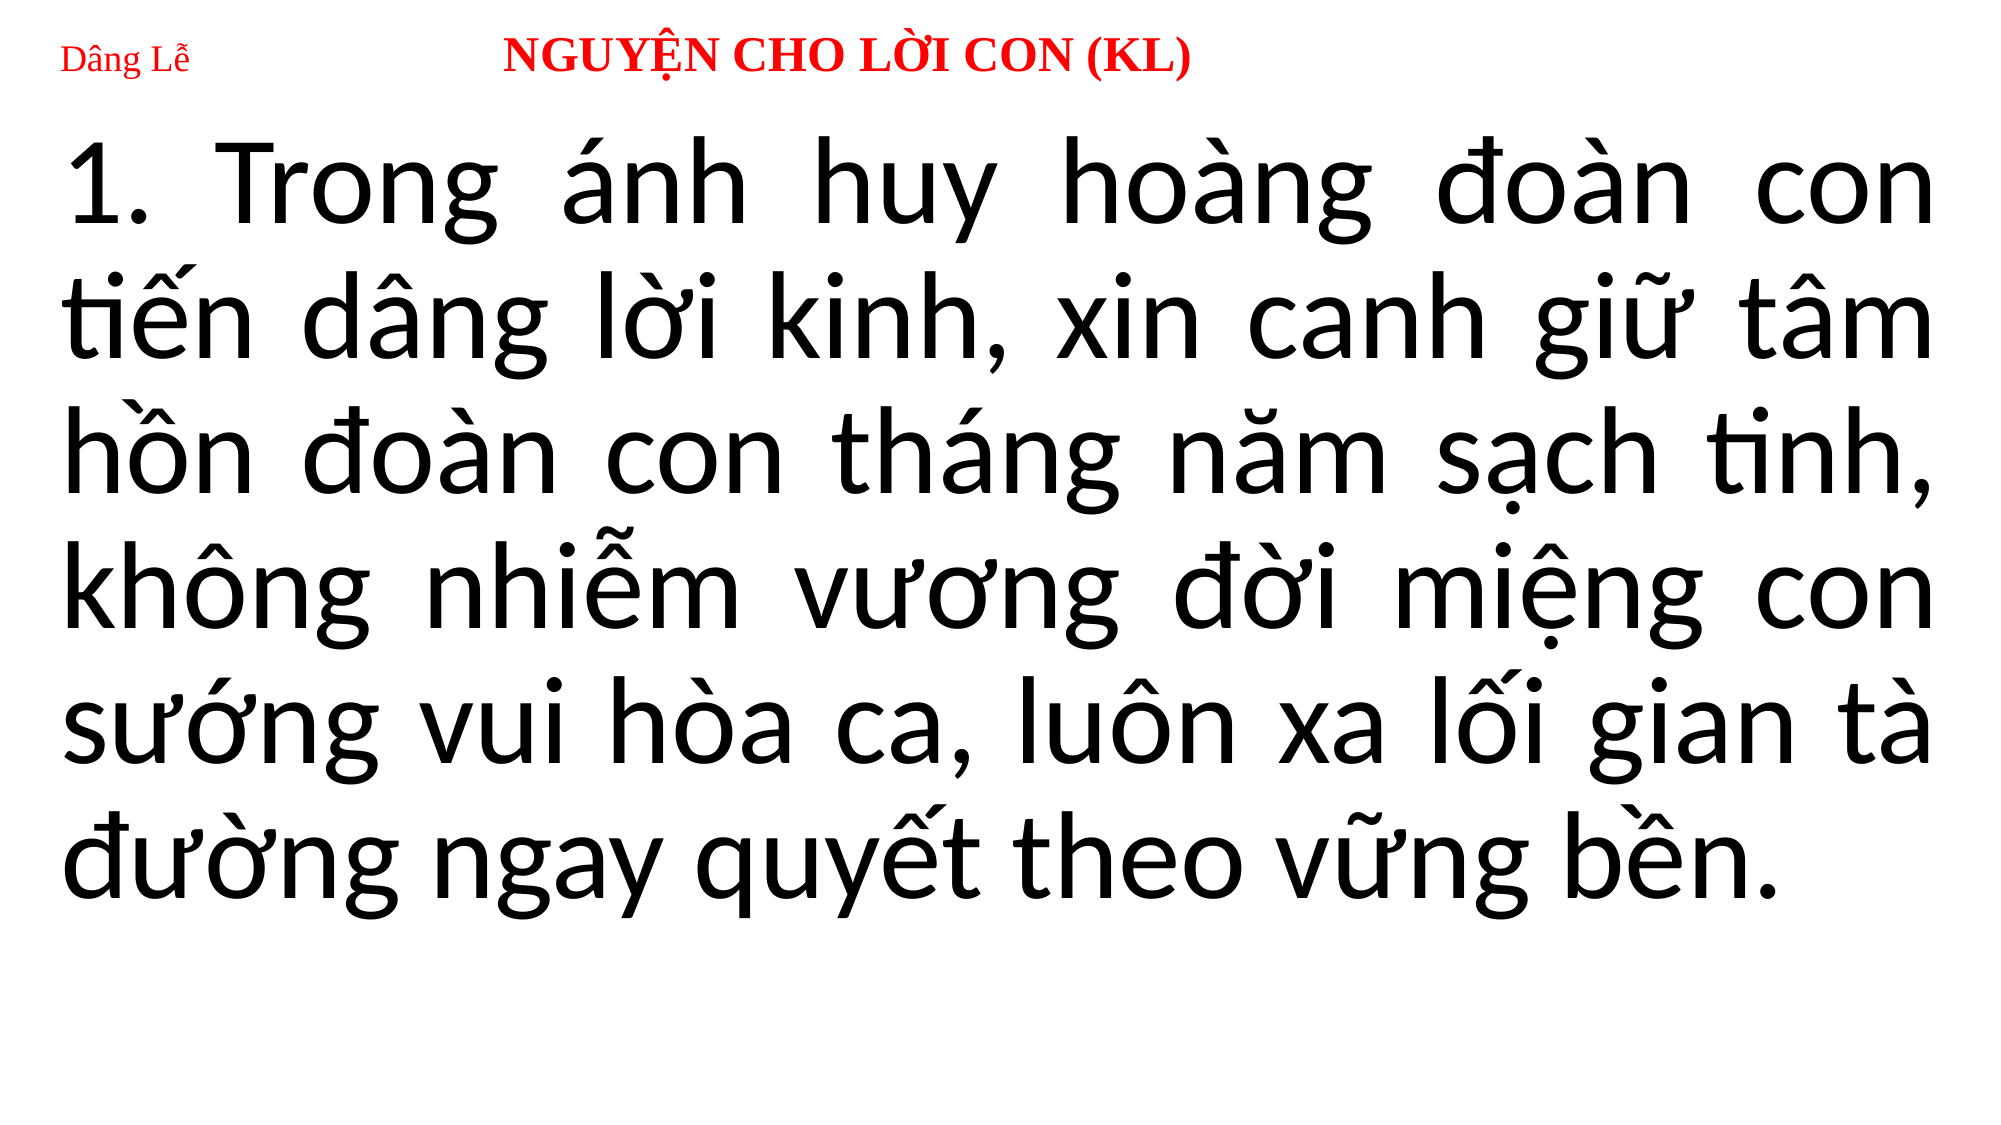

# Dâng Lễ                                 NGUYỆN CHO LỜI CON (KL)
1. Trong ánh huy hoàng đoàn con tiến dâng lời kinh, xin canh giữ tâm hồn đoàn con tháng năm sạch tinh, không nhiễm vương đời miệng con sướng vui hòa ca, luôn xa lối gian tà đường ngay quyết theo vững bền.